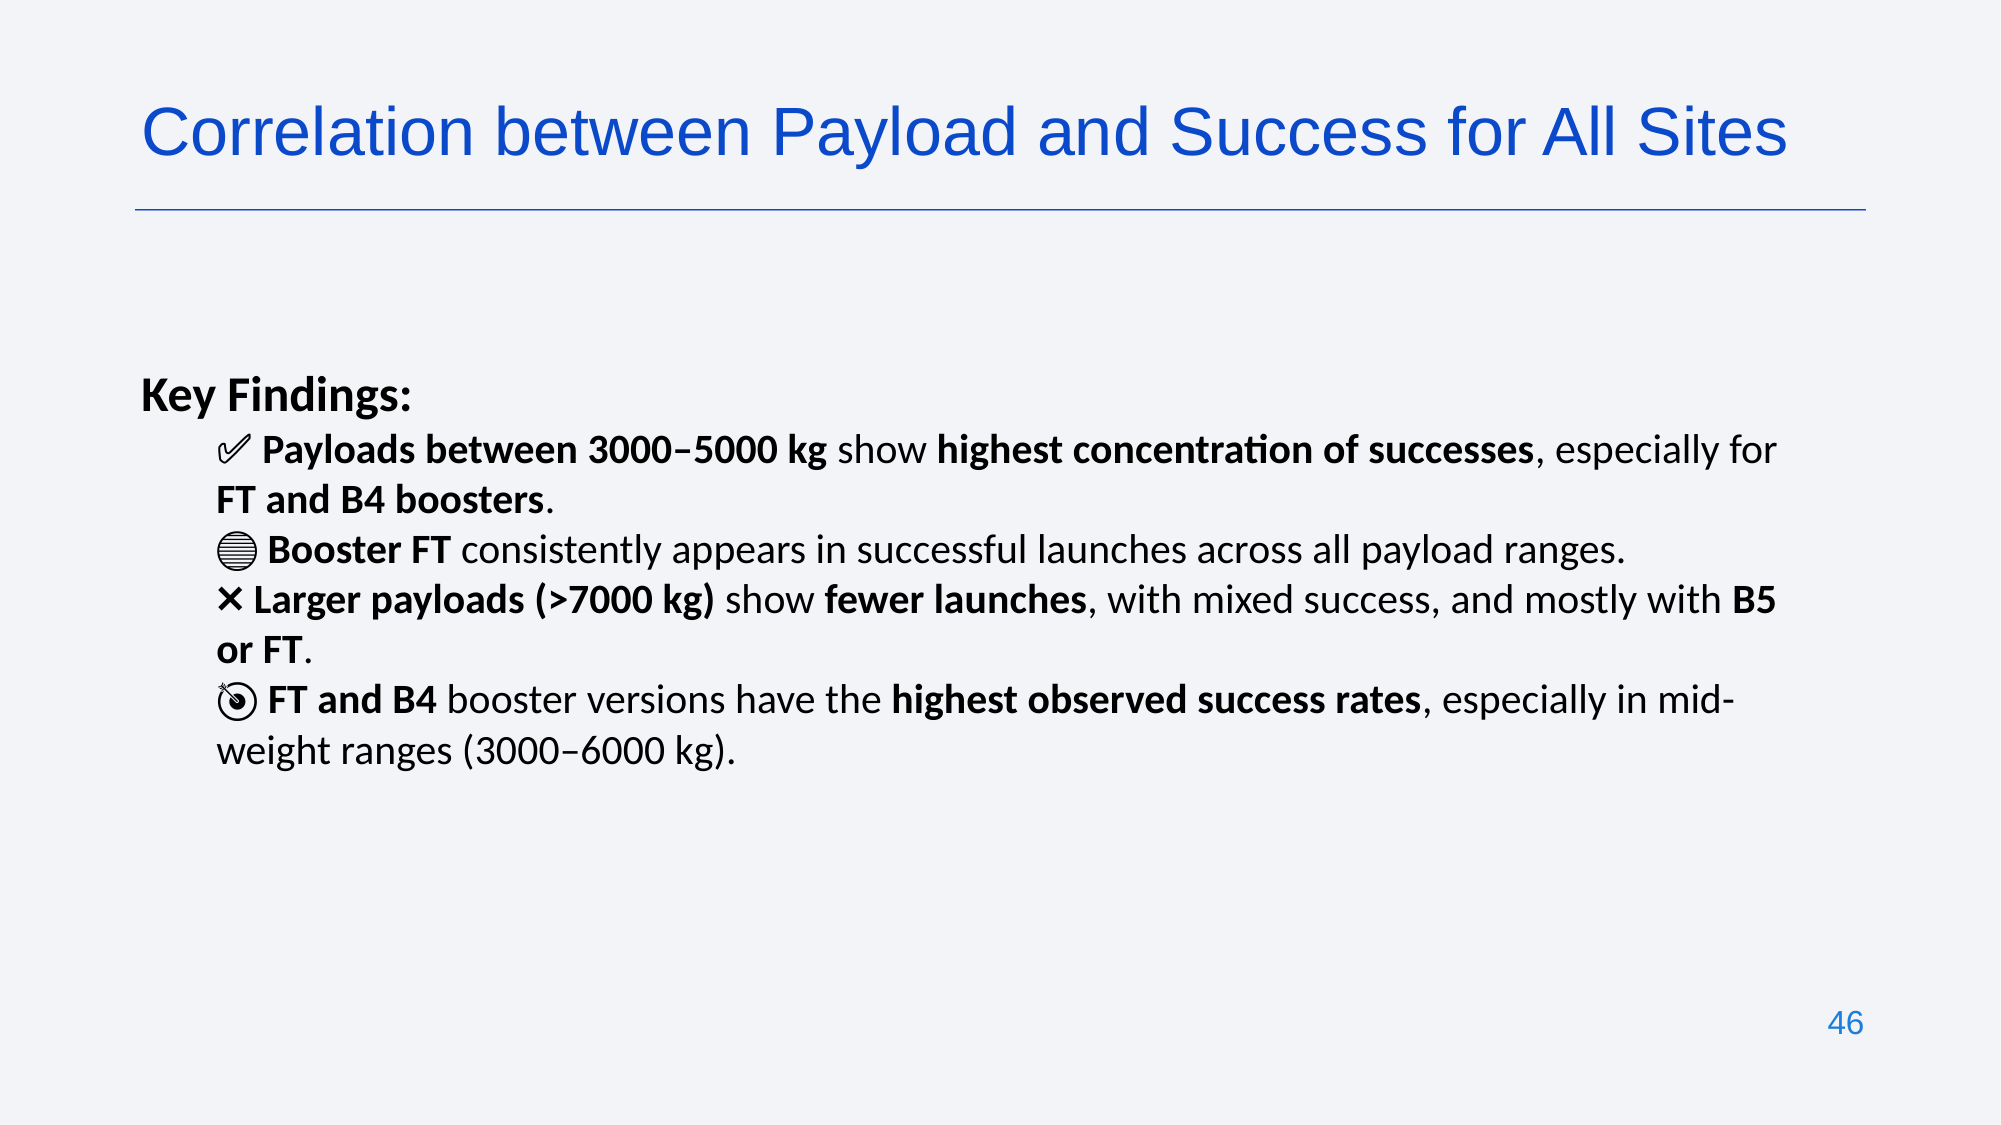

Correlation between Payload and Success for All Sites

Key Findings:
✅ Payloads between 3000–5000 kg show highest concentration of successes, especially for FT and B4 boosters.
🔵 Booster FT consistently appears in successful launches across all payload ranges.
❌ Larger payloads (>7000 kg) show fewer launches, with mixed success, and mostly with B5 or FT.
🎯 FT and B4 booster versions have the highest observed success rates, especially in mid-weight ranges (3000–6000 kg).

46